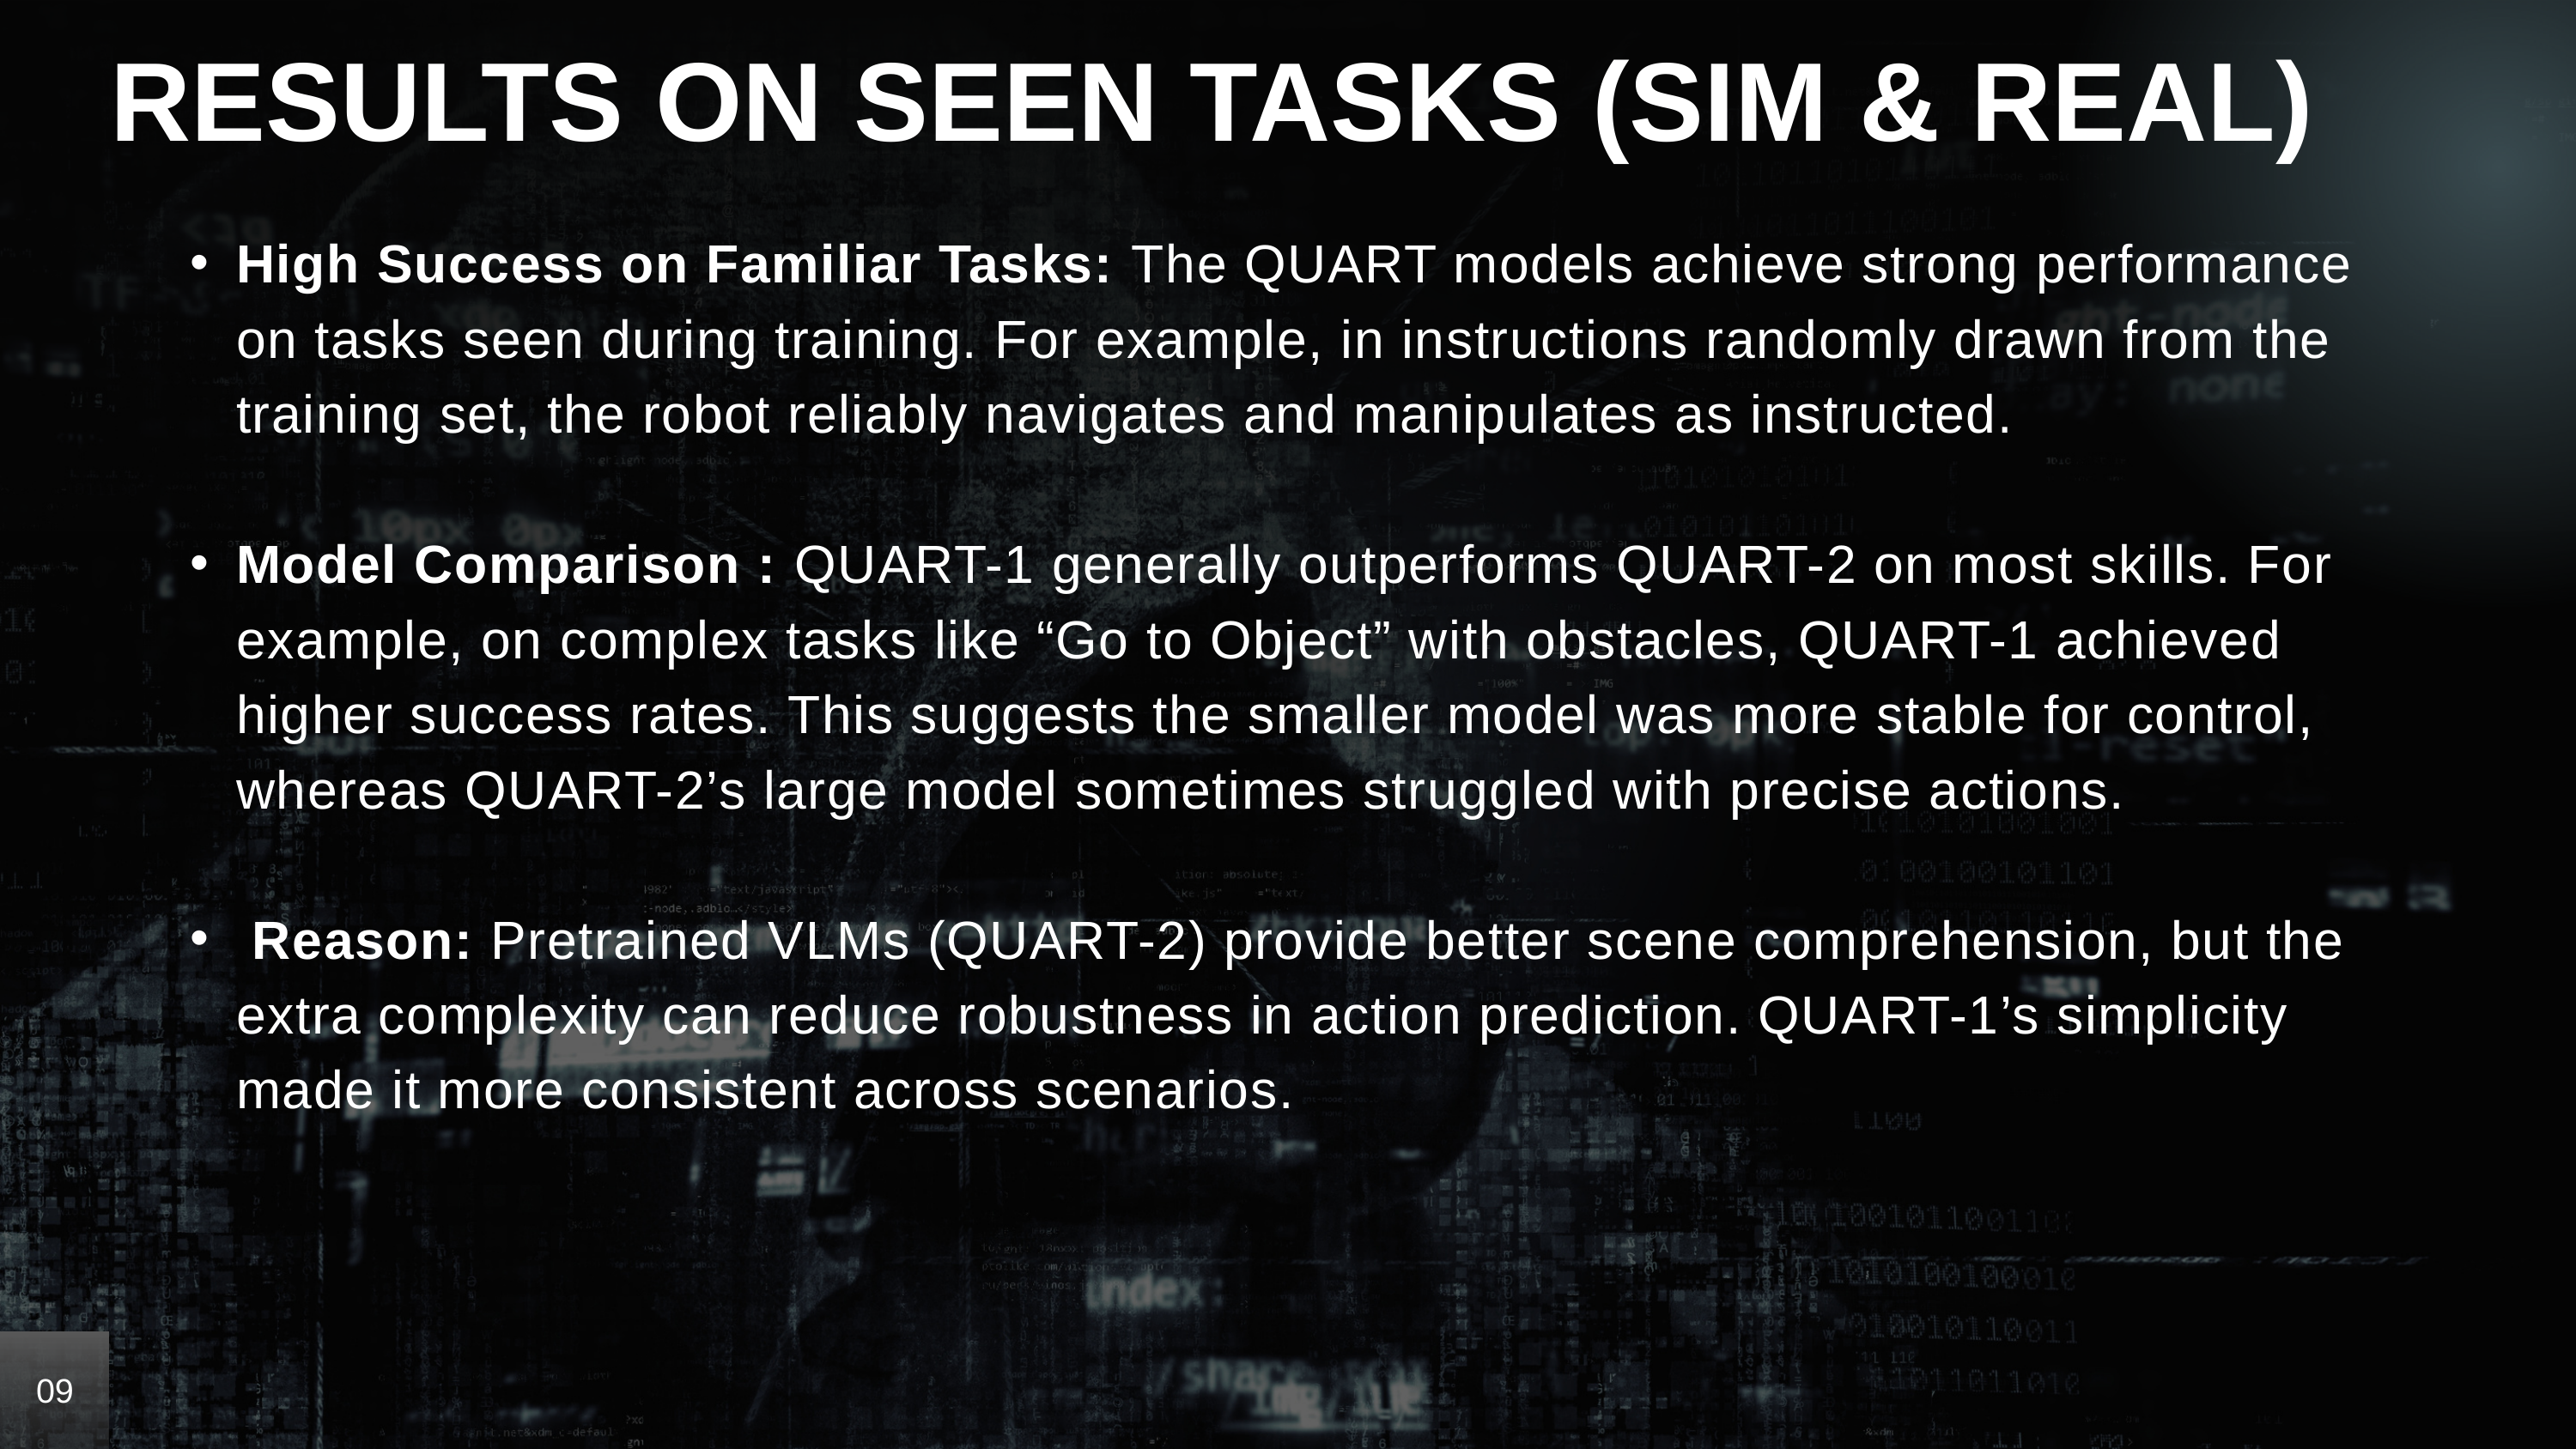

RESULTS ON SEEN TASKS (SIM & REAL)

High Success on Familiar Tasks: The QUART models achieve strong performance on tasks seen during training. For example, in instructions randomly drawn from the training set, the robot reliably navigates and manipulates as instructed.

Model Comparison : QUART-1 generally outperforms QUART-2 on most skills. For example, on complex tasks like “Go to Object” with obstacles, QUART-1 achieved higher success rates. This suggests the smaller model was more stable for control, whereas QUART-2’s large model sometimes struggled with precise actions.

 Reason: Pretrained VLMs (QUART-2) provide better scene comprehension, but the extra complexity can reduce robustness in action prediction. QUART-1’s simplicity made it more consistent across scenarios.

09